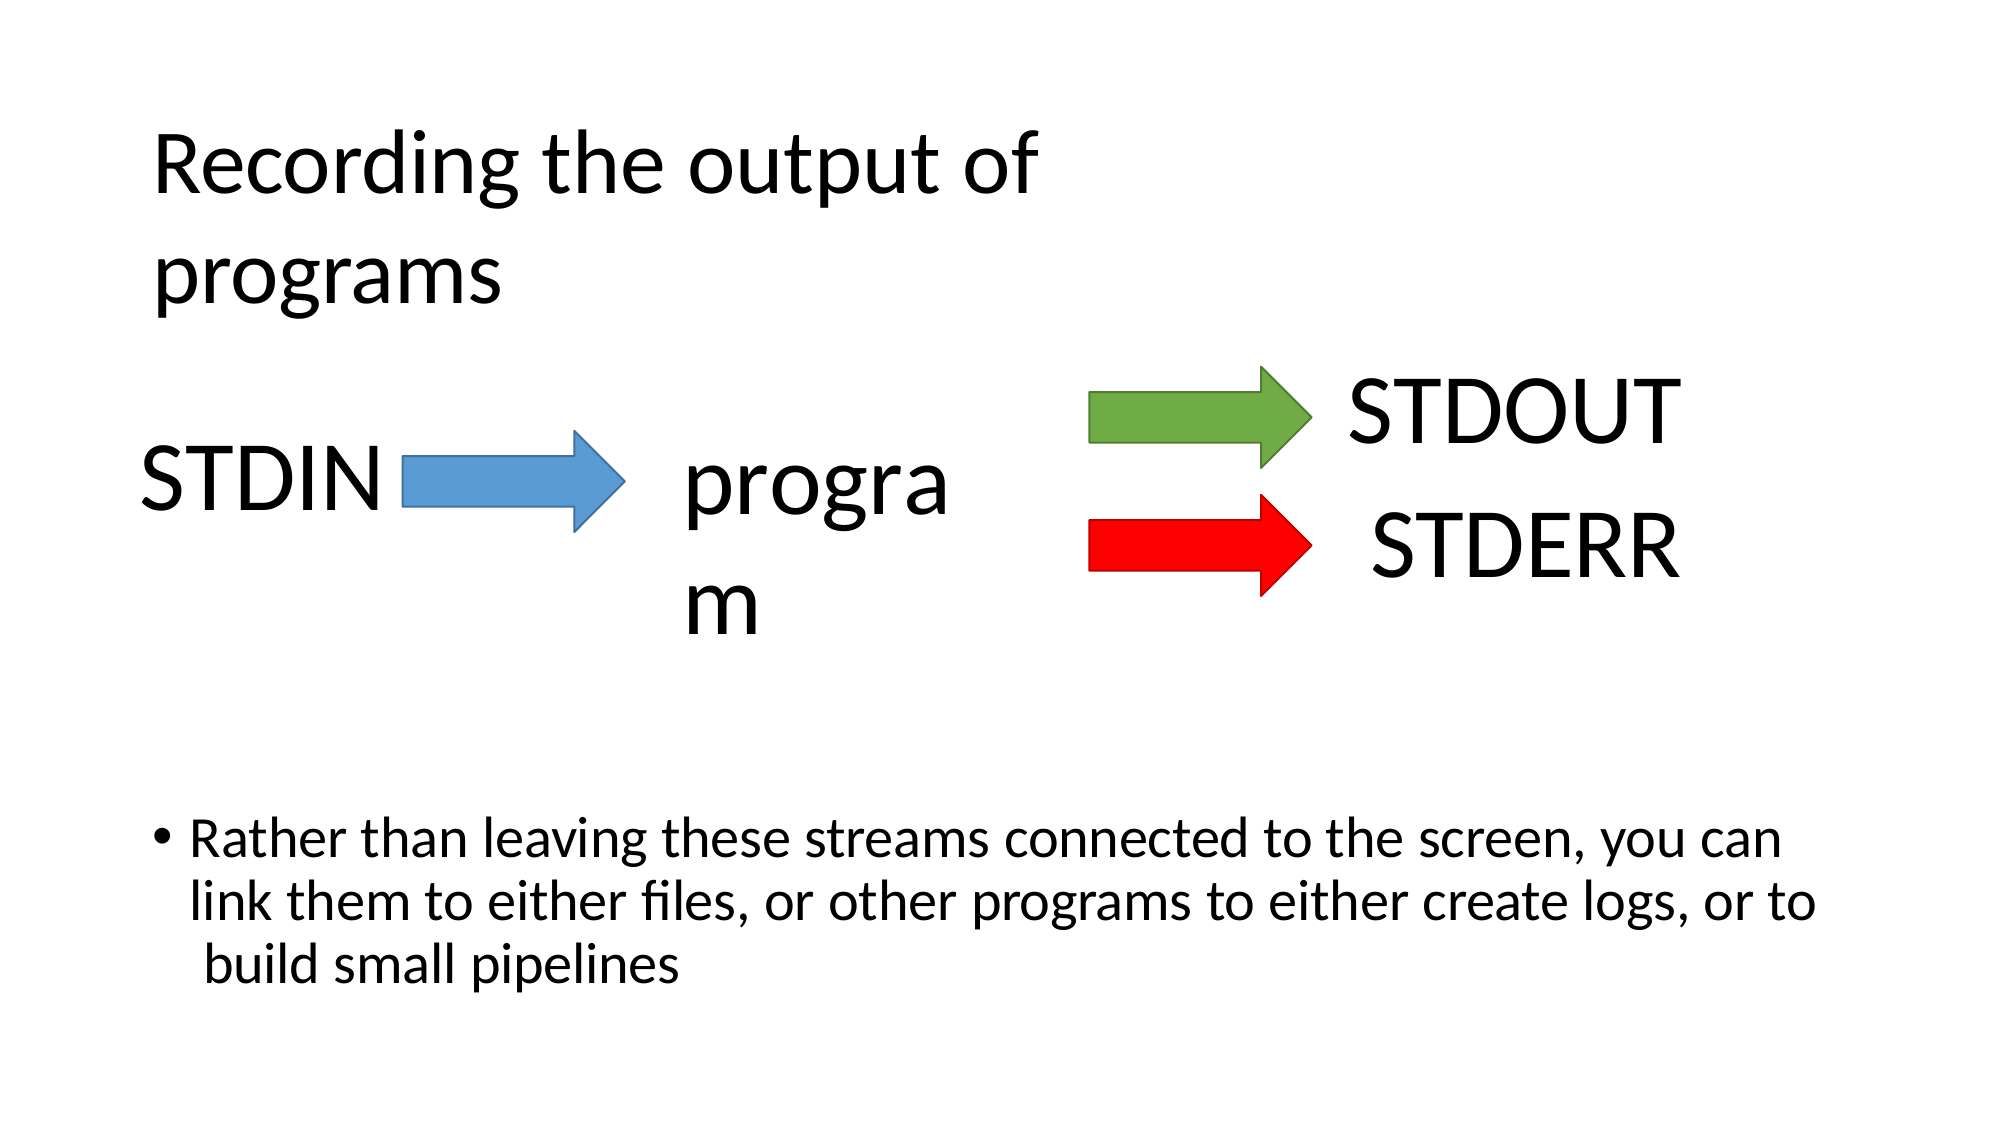

Recording the output of programs
# STDOUT  STDERR

STDIN
program

Rather than leaving these streams connected to the screen, you can  link them to either files, or other programs to either create logs, or to  build small pipelines